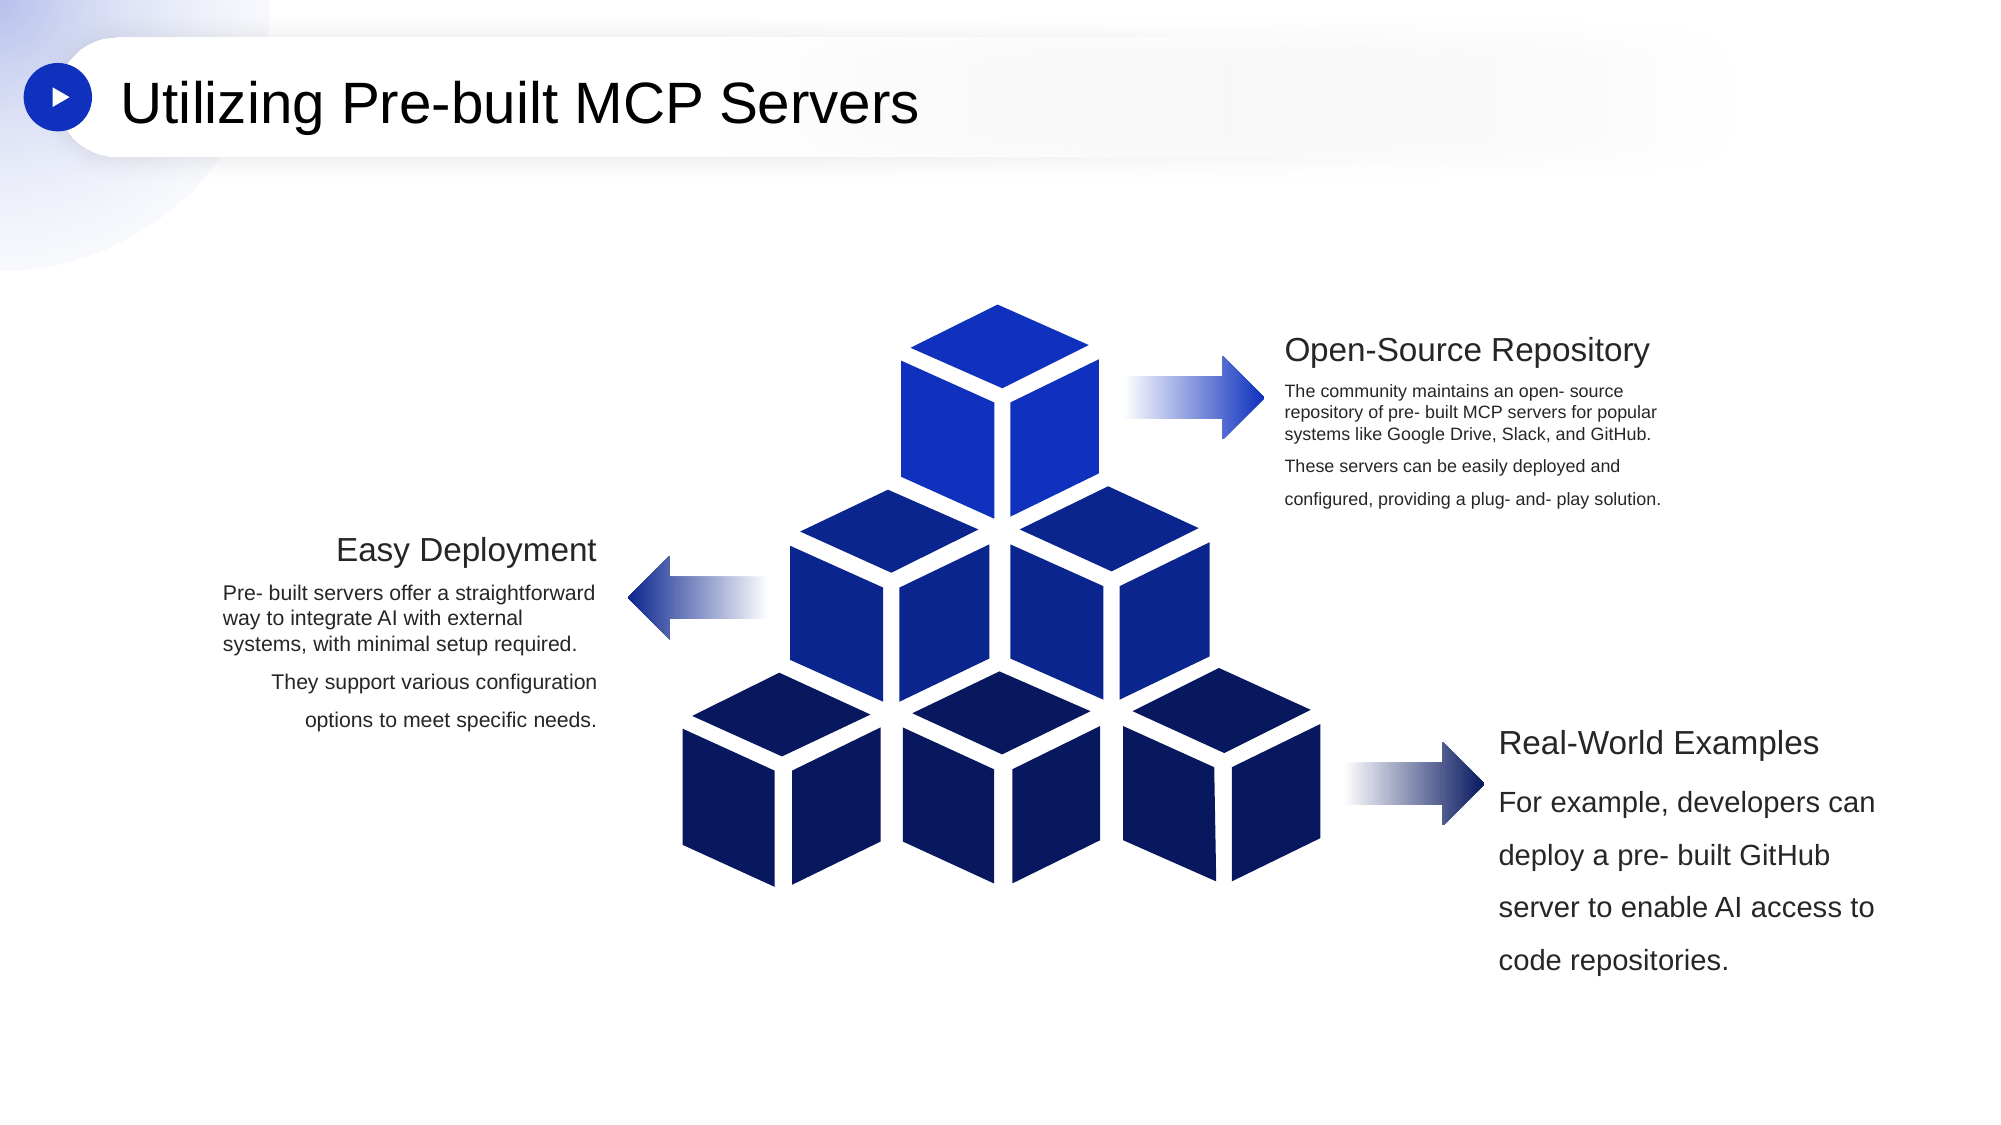

Utilizing Pre-built MCP Servers

Open-Source Repository

The community maintains an open- source repository of pre- built MCP servers for popular systems like Google Drive, Slack, and GitHub.
These servers can be easily deployed and configured, providing a plug- and- play solution.

Easy Deployment

Pre- built servers offer a straightforward way to integrate AI with external systems, with minimal setup required.
They support various configuration options to meet specific needs.

Real-World Examples

For example, developers can deploy a pre- built GitHub server to enable AI access to code repositories.